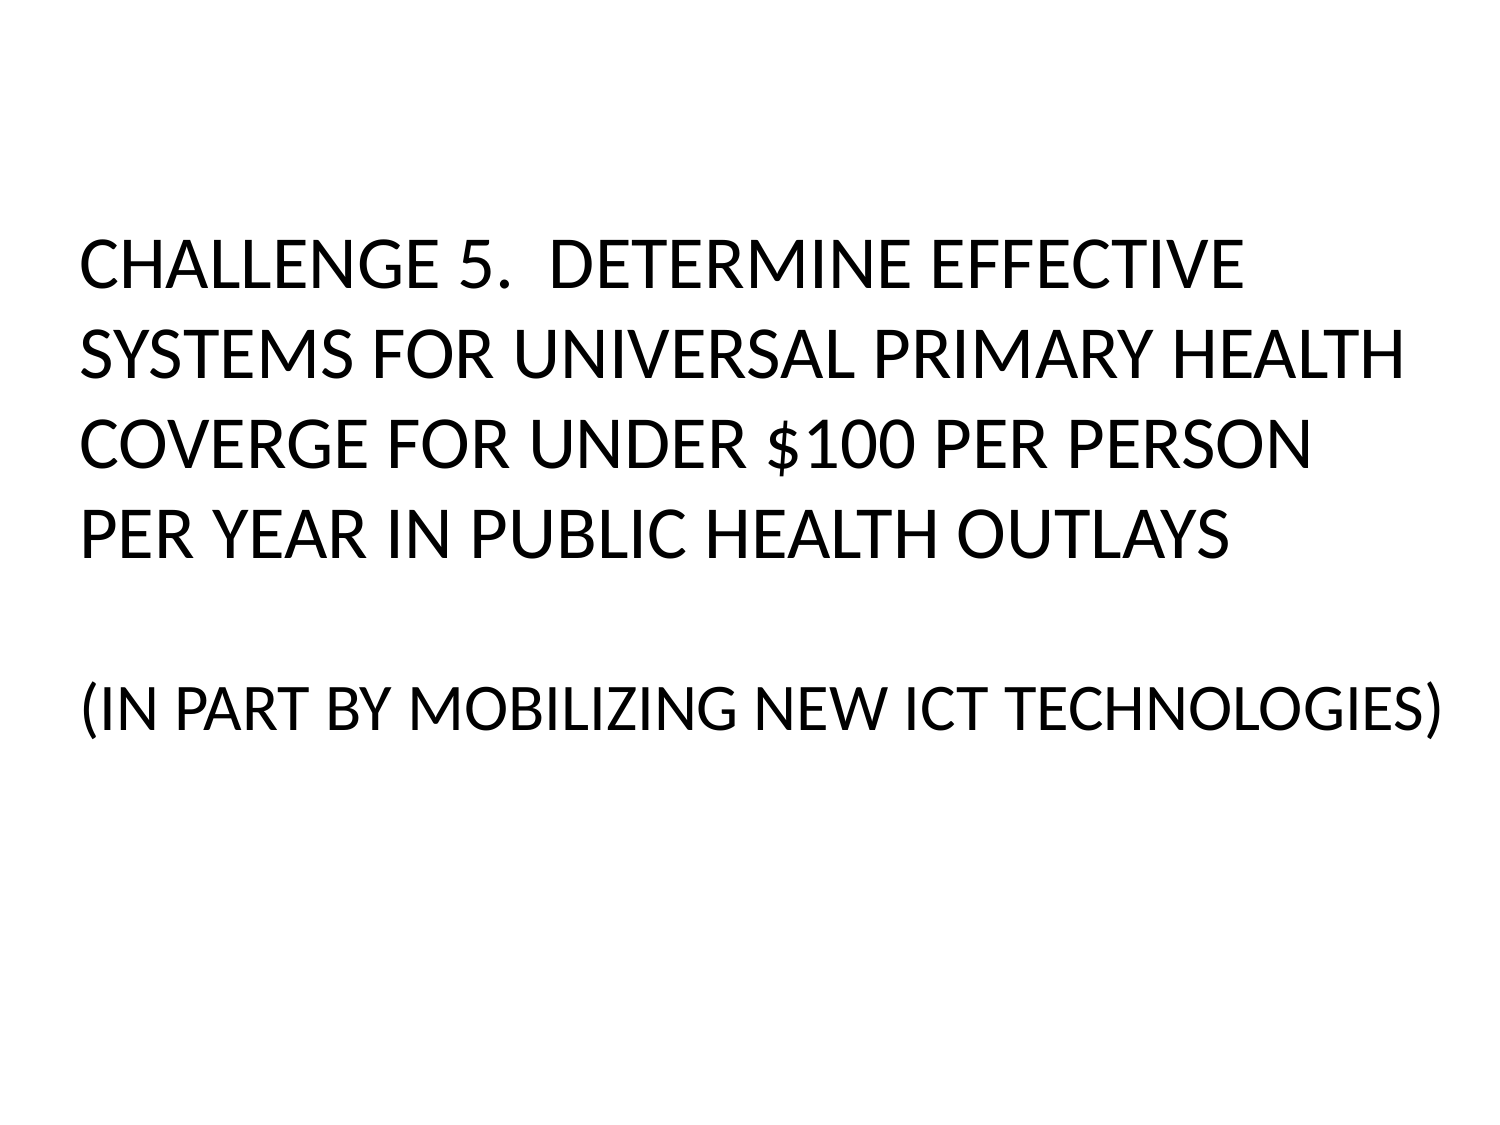

CHALLENGE 5.  DETERMINE EFFECTIVE
SYSTEMS FOR UNIVERSAL PRIMARY HEALTH
COVERGE FOR UNDER $100 PER PERSON
PER YEAR IN PUBLIC HEALTH OUTLAYS

(IN PART BY MOBILIZING NEW ICT TECHNOLOGIES)